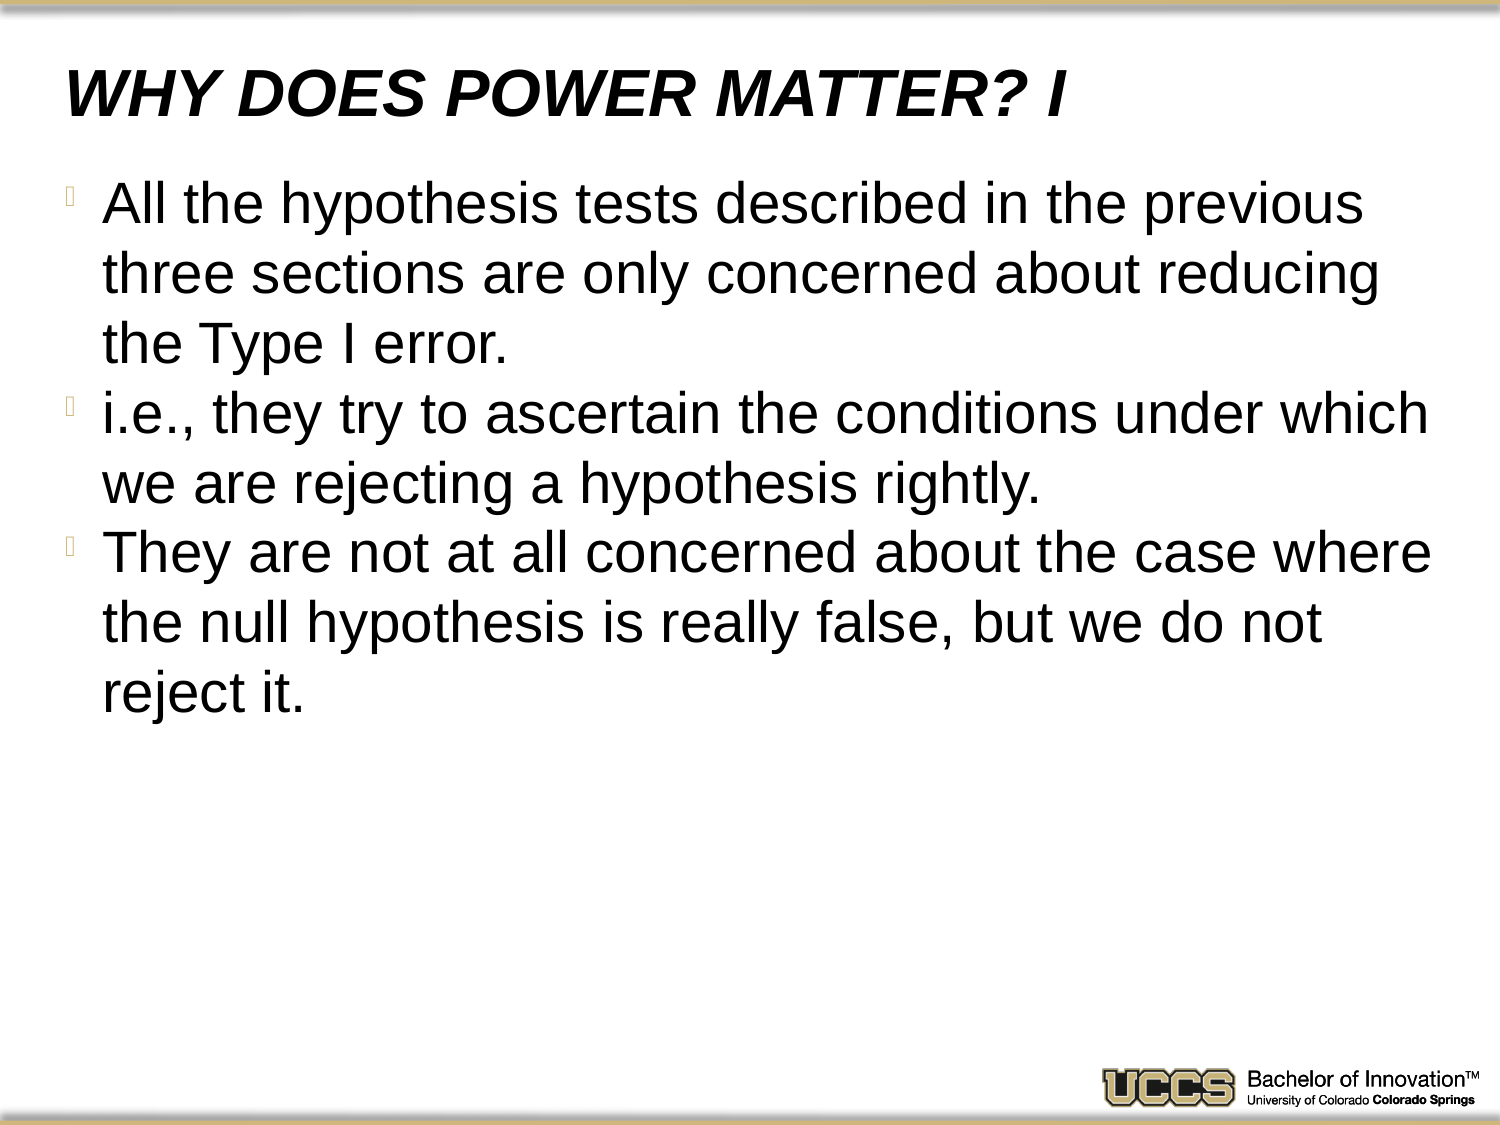

# Why does Power Matter? I
All the hypothesis tests described in the previous three sections are only concerned about reducing the Type I error.
i.e., they try to ascertain the conditions under which we are rejecting a hypothesis rightly.
They are not at all concerned about the case where the null hypothesis is really false, but we do not reject it.